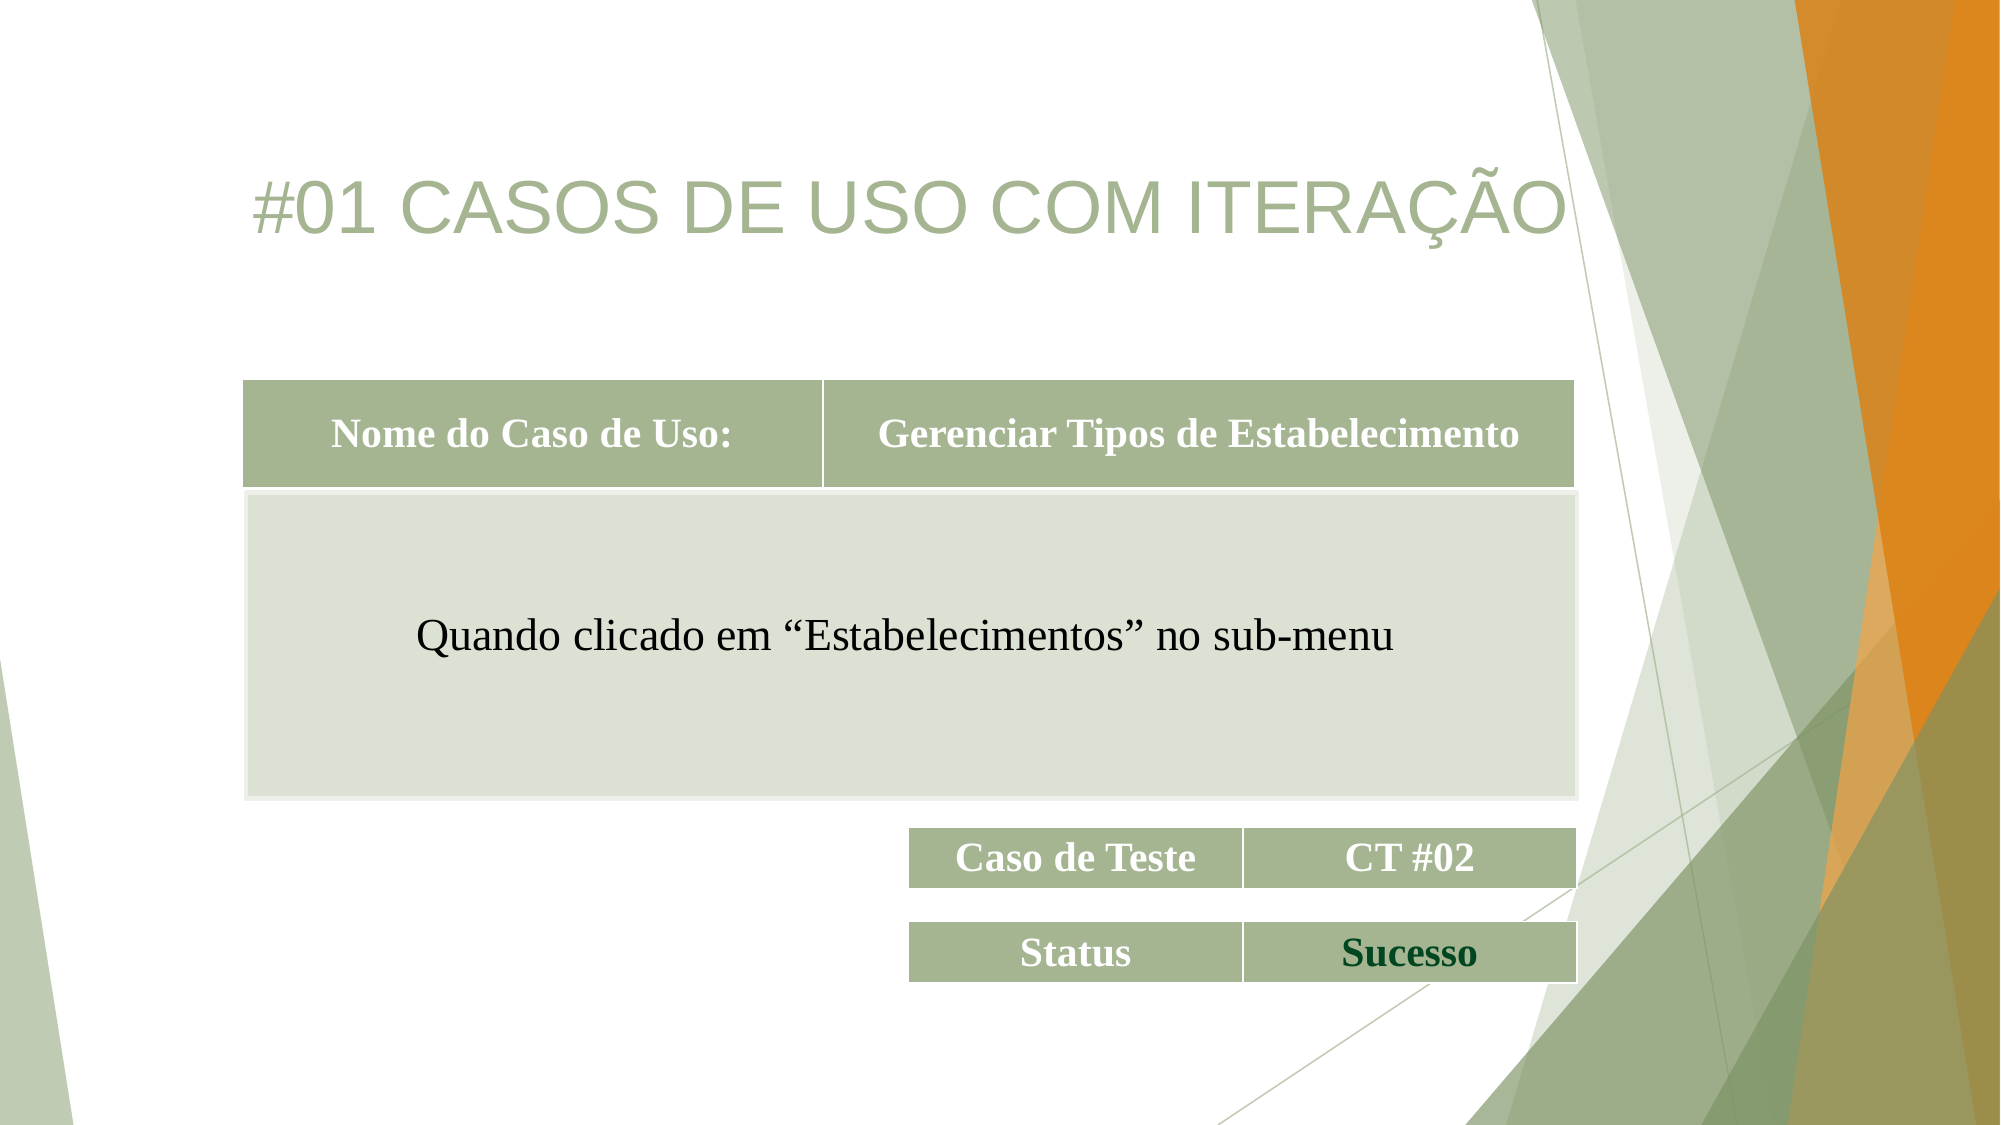

#01 CASOS DE USO COM ITERAÇÃO
| Nome do Caso de Uso: | Gerenciar Tipos de Estabelecimento |
| --- | --- |

Quando clicado em “Estabelecimentos” no sub-menu

| Caso de Teste | CT #02 |
| --- | --- |
| Status | Sucesso |
| --- | --- |